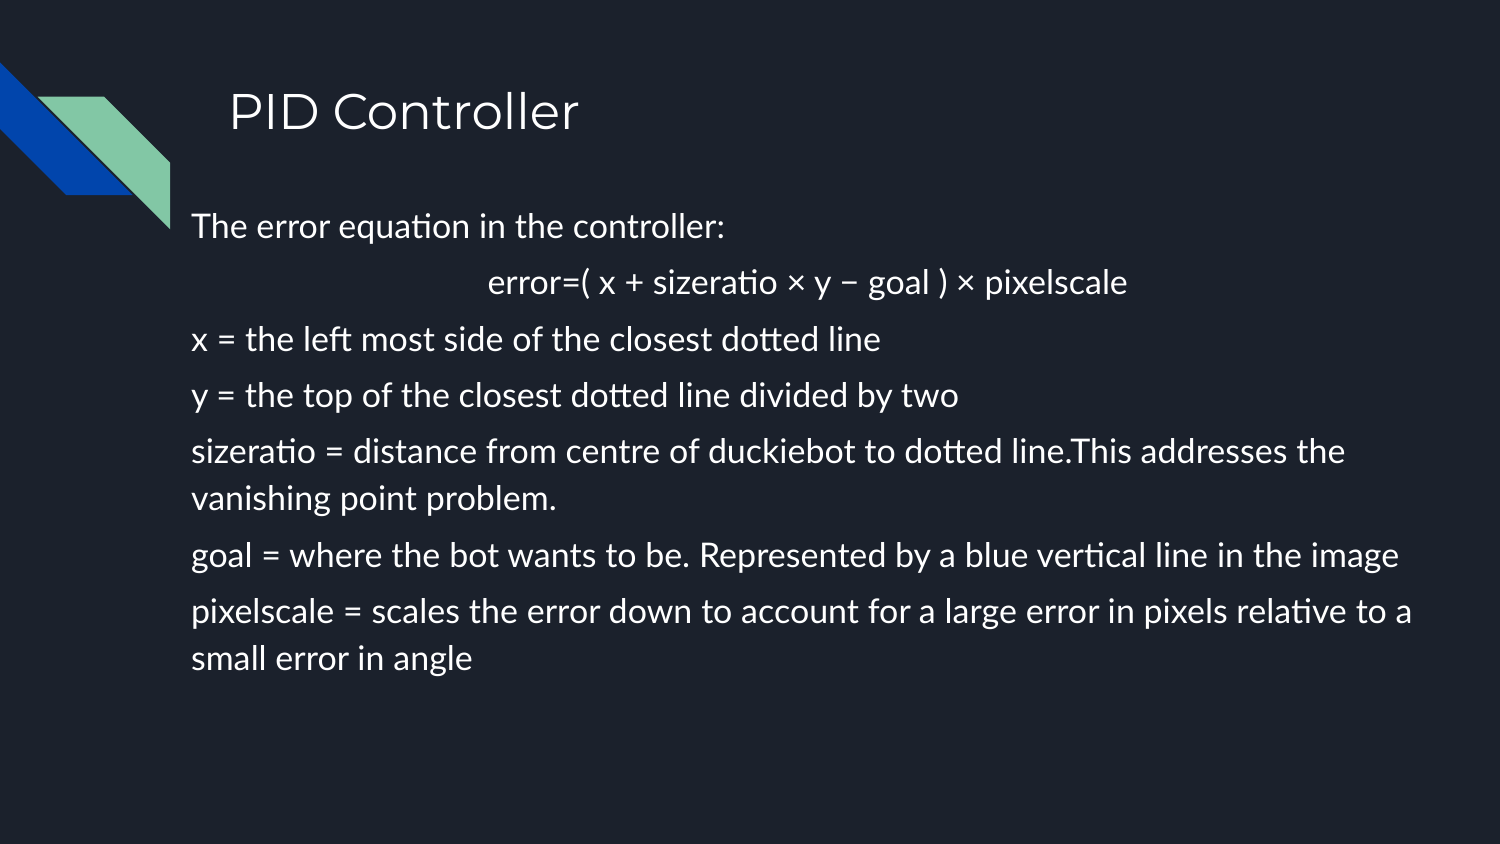

# PID Controller
The error equation in the controller:
error=( x + sizeratio × y − goal ) × pixelscale
x = the left most side of the closest dotted line
y = the top of the closest dotted line divided by two
sizeratio = distance from centre of duckiebot to dotted line.This addresses the vanishing point problem.
goal = where the bot wants to be. Represented by a blue vertical line in the image
pixelscale = scales the error down to account for a large error in pixels relative to a small error in angle